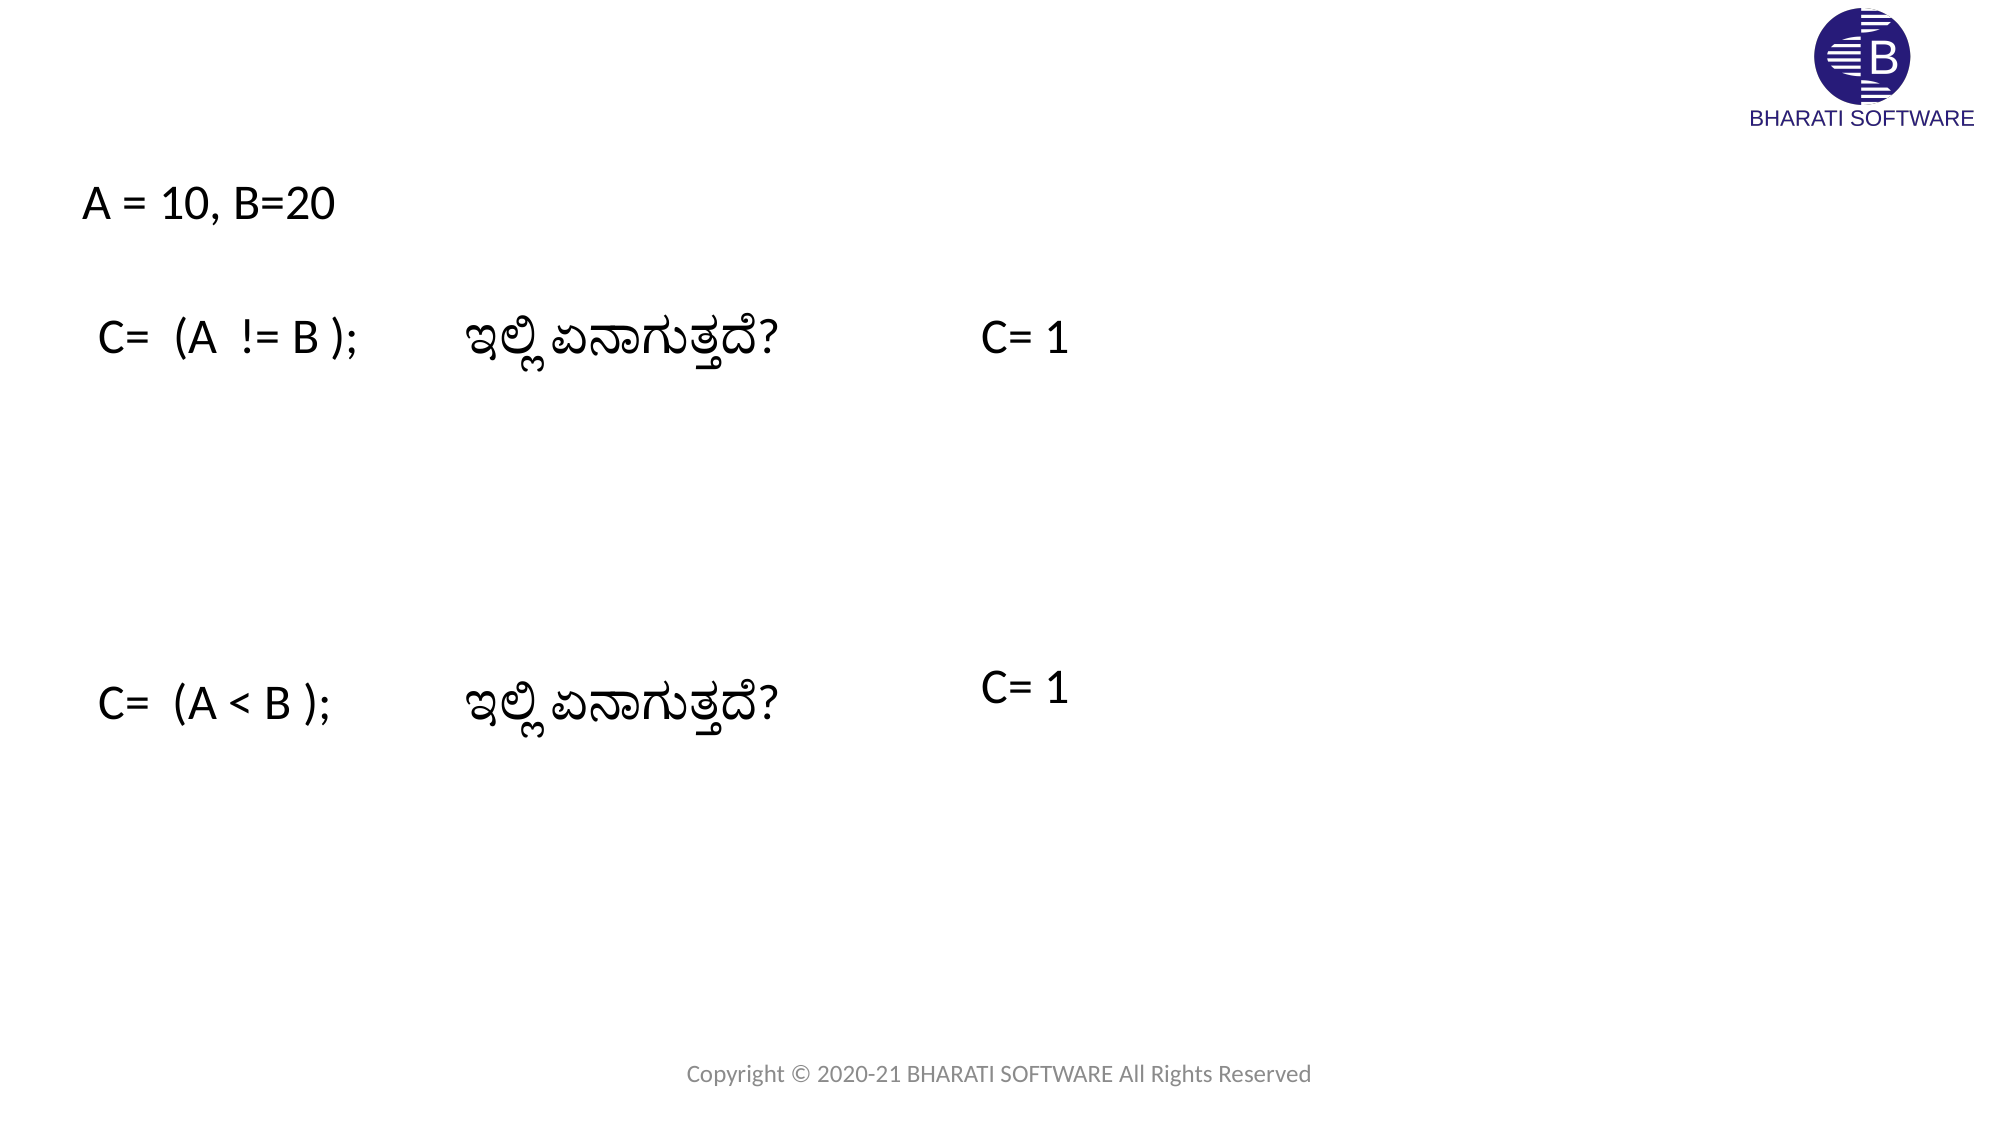

A = 10, B=20
C=  (A  != B );
ಇಲ್ಲಿ ಏನಾಗುತ್ತದೆ?
C= 1
C= 1
C=  (A < B );
ಇಲ್ಲಿ ಏನಾಗುತ್ತದೆ?
Copyright © 2020-21 BHARATI SOFTWARE All Rights Reserved